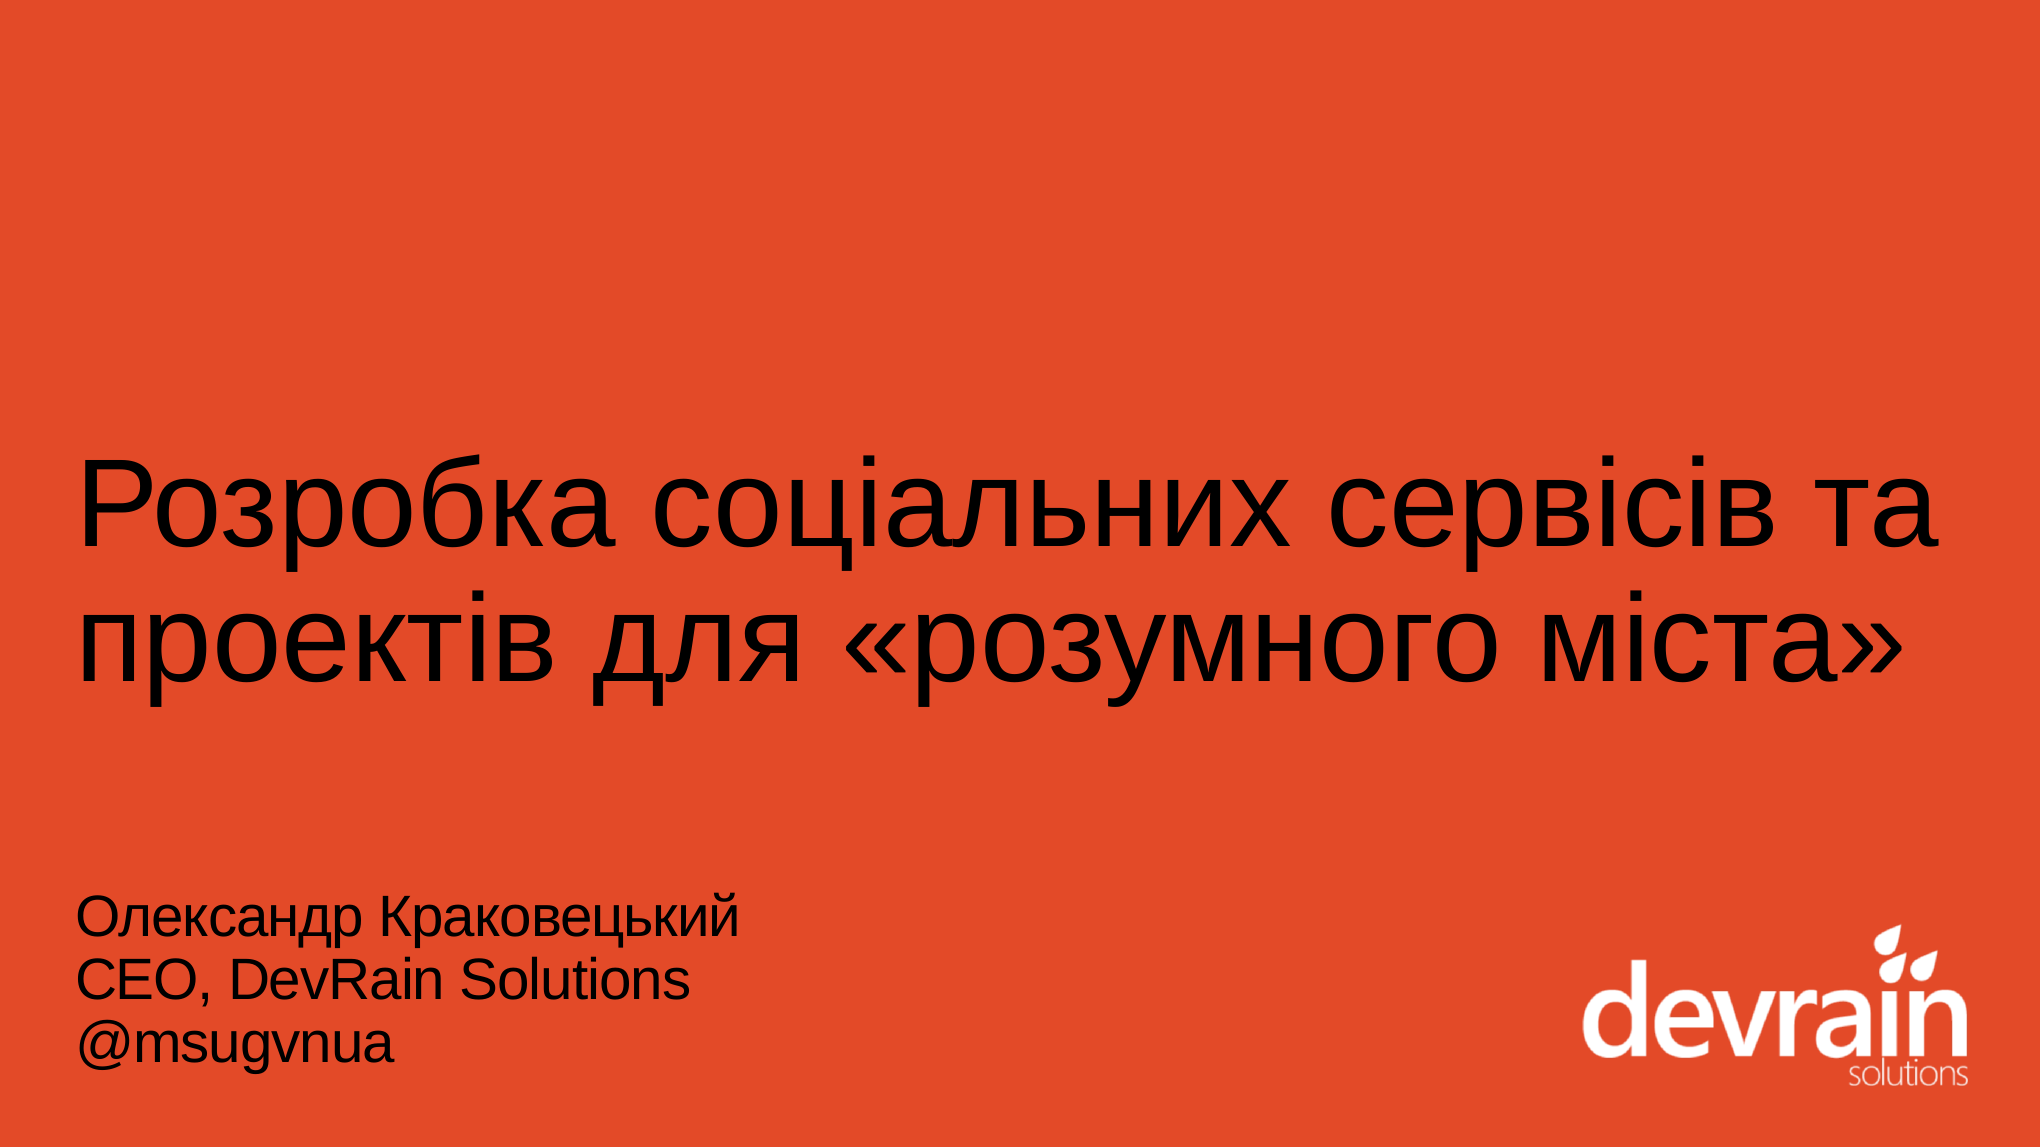

# Розробка соціальних сервісів та проектів для «розумного міста»
Олександр Краковецький
CEO, DevRain Solutions
@msugvnua